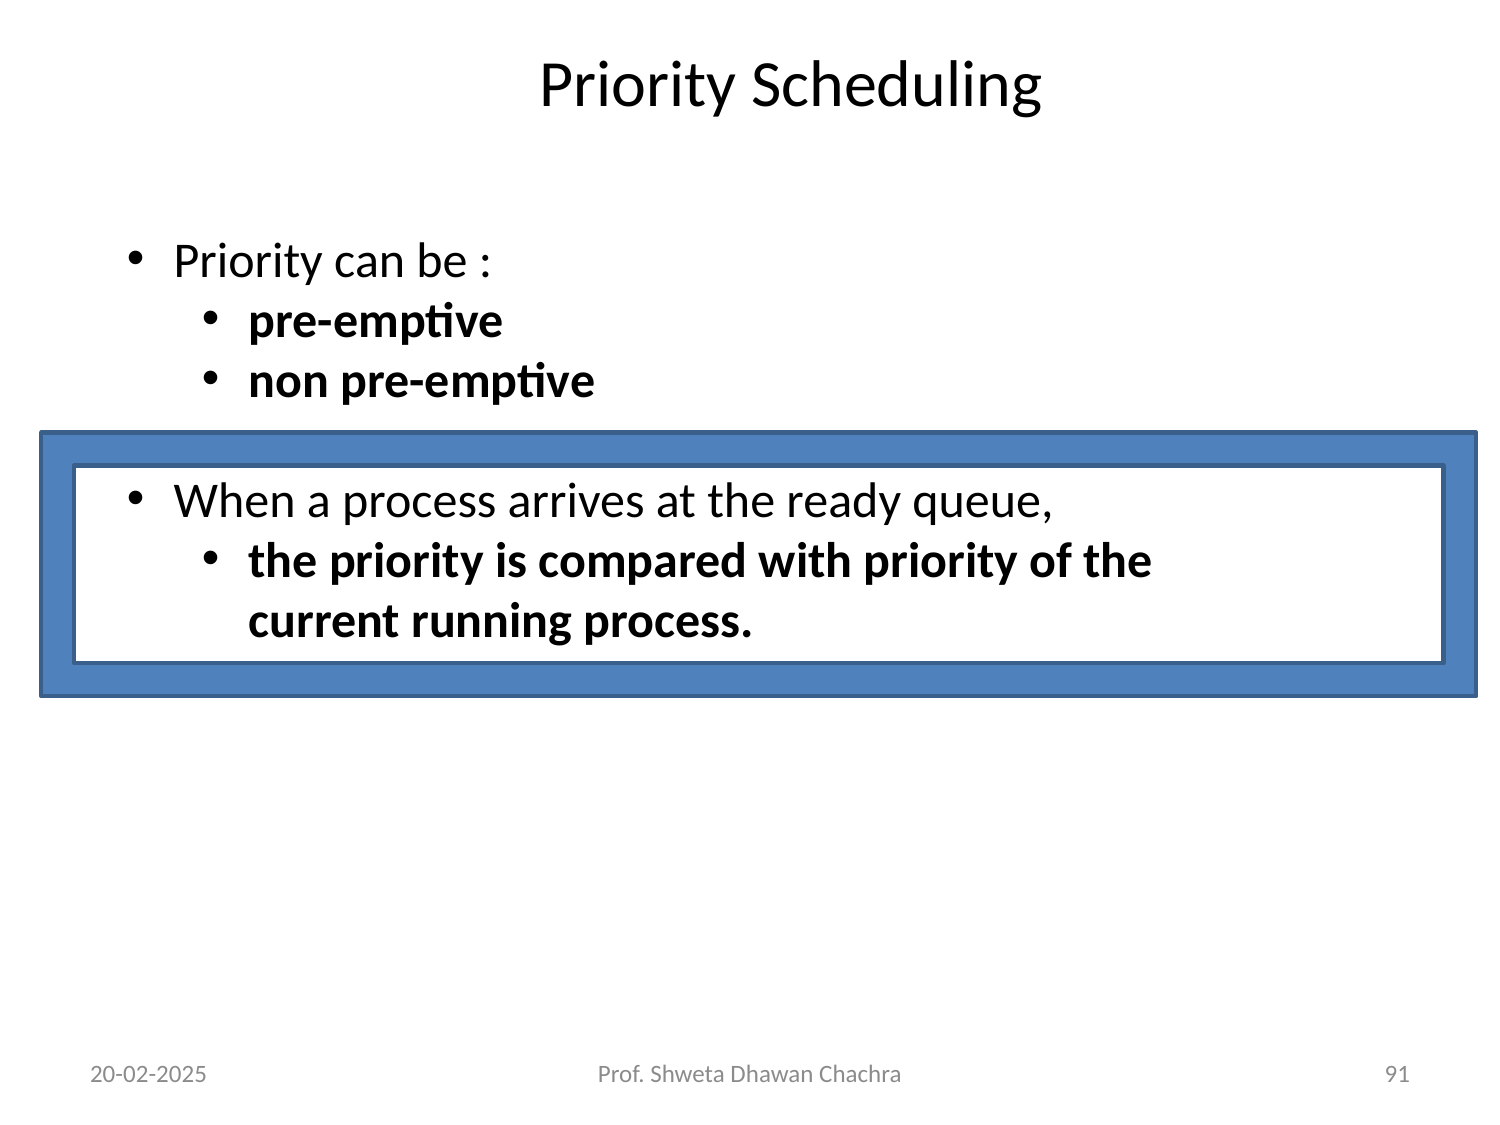

# Priority Scheduling

Priority can be :
pre-emptive
non pre-emptive

When a process arrives at the ready queue,
the priority is compared with priority of the current running process.

20-02-2025
Prof. Shweta Dhawan Chachra
91